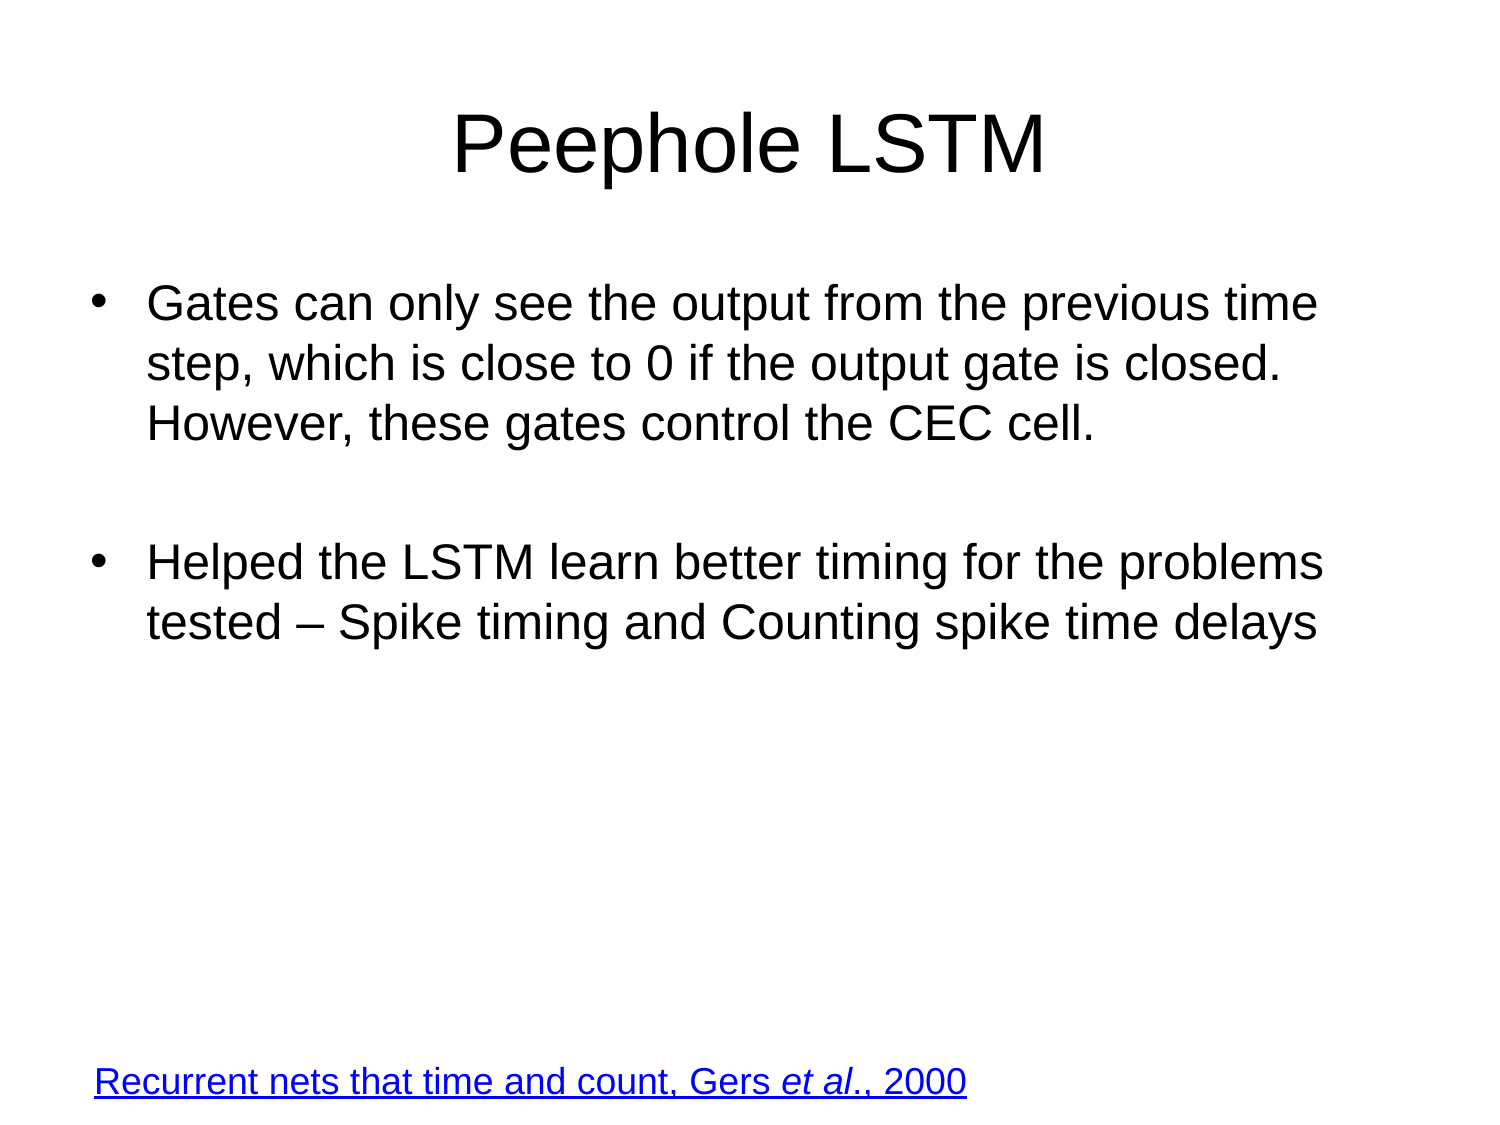

# Peephole LSTM
Gates can only see the output from the previous time step, which is close to 0 if the output gate is closed. However, these gates control the CEC cell.

Helped the LSTM learn better timing for the problems tested – Spike timing and Counting spike time delays

Recurrent nets that time and count, Gers et al., 2000